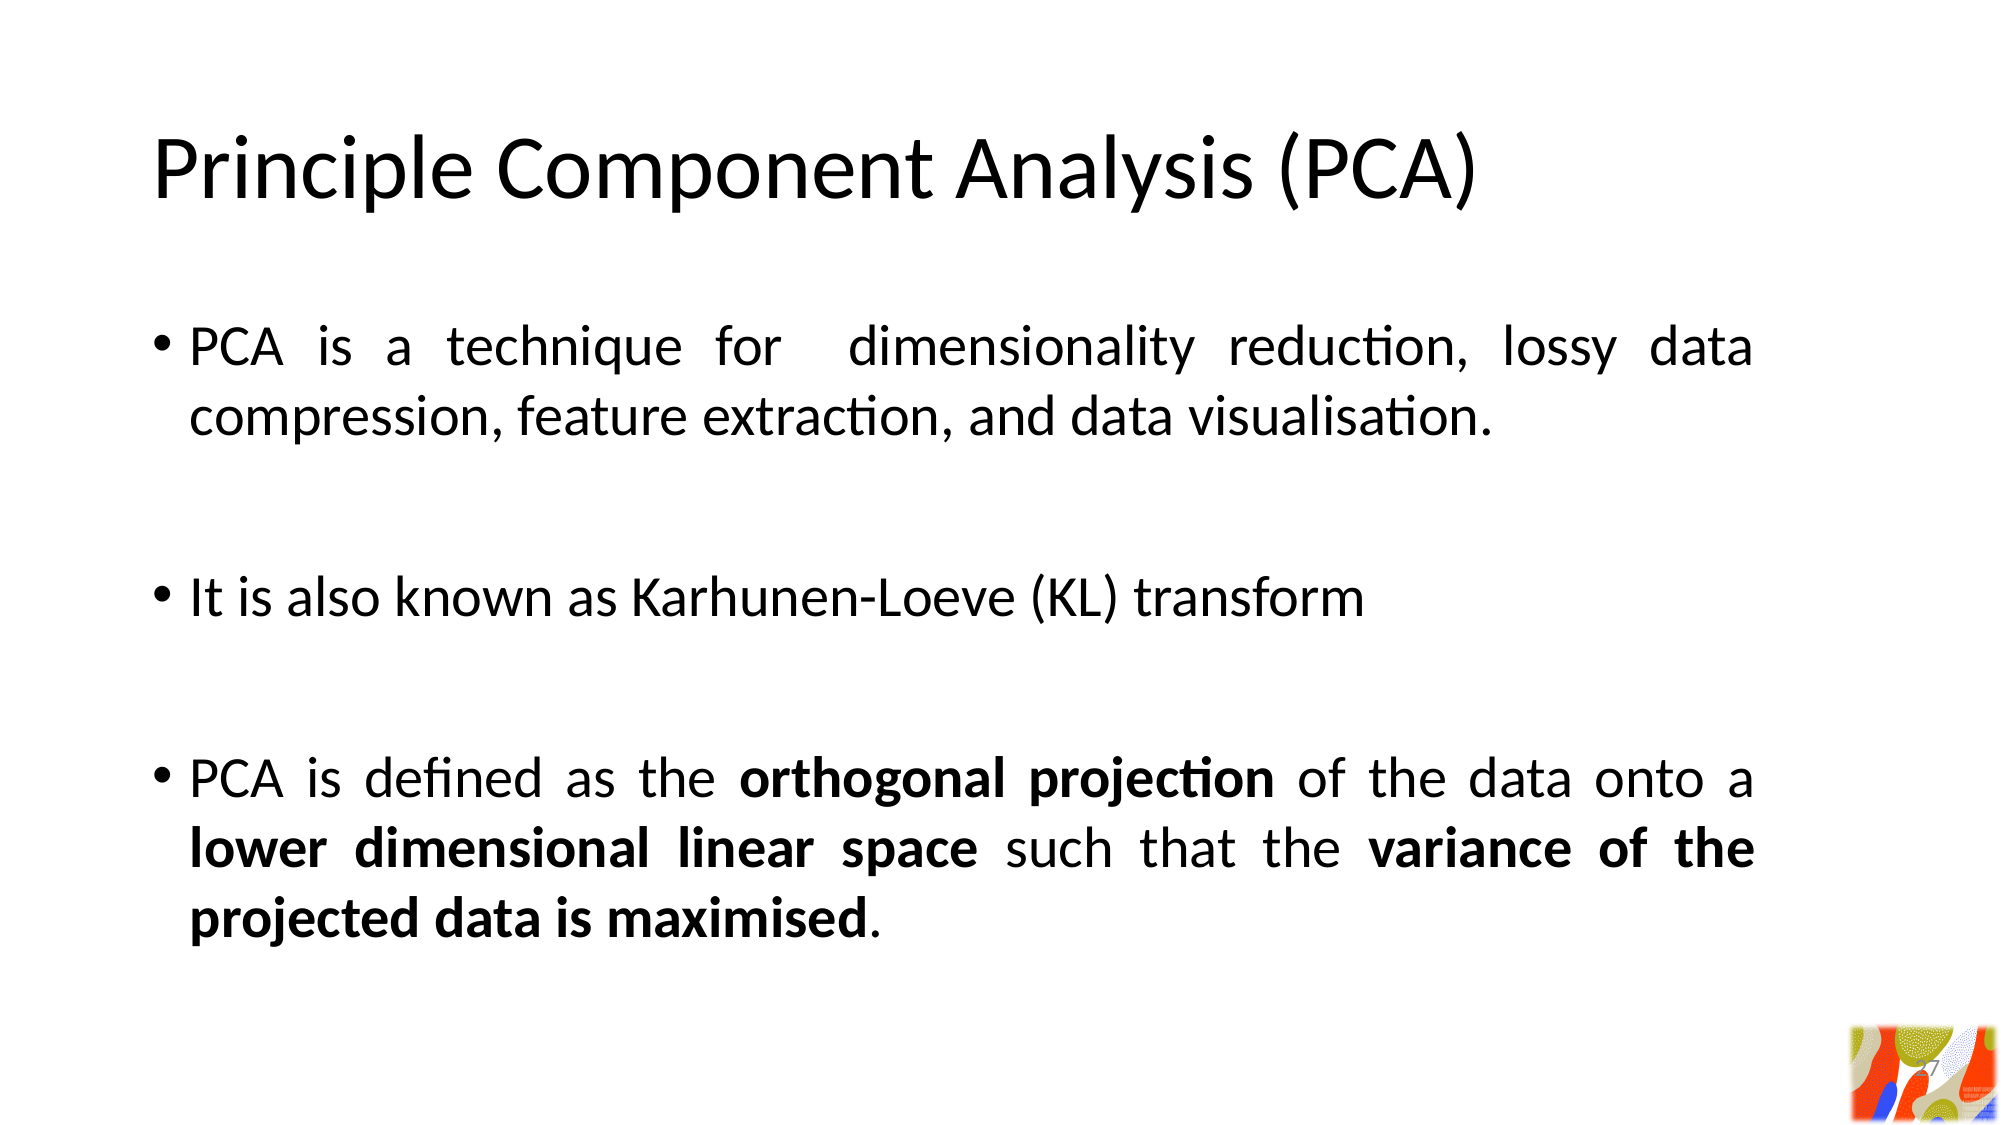

# Principle Component Analysis (PCA)
PCA is a technique for  dimensionality reduction, lossy data compression, feature extraction, and data visualisation.

It is also known as Karhunen-Loeve (KL) transform

PCA is defined as the orthogonal projection of the data onto a lower dimensional linear space such that the variance of the projected data is maximised.

27